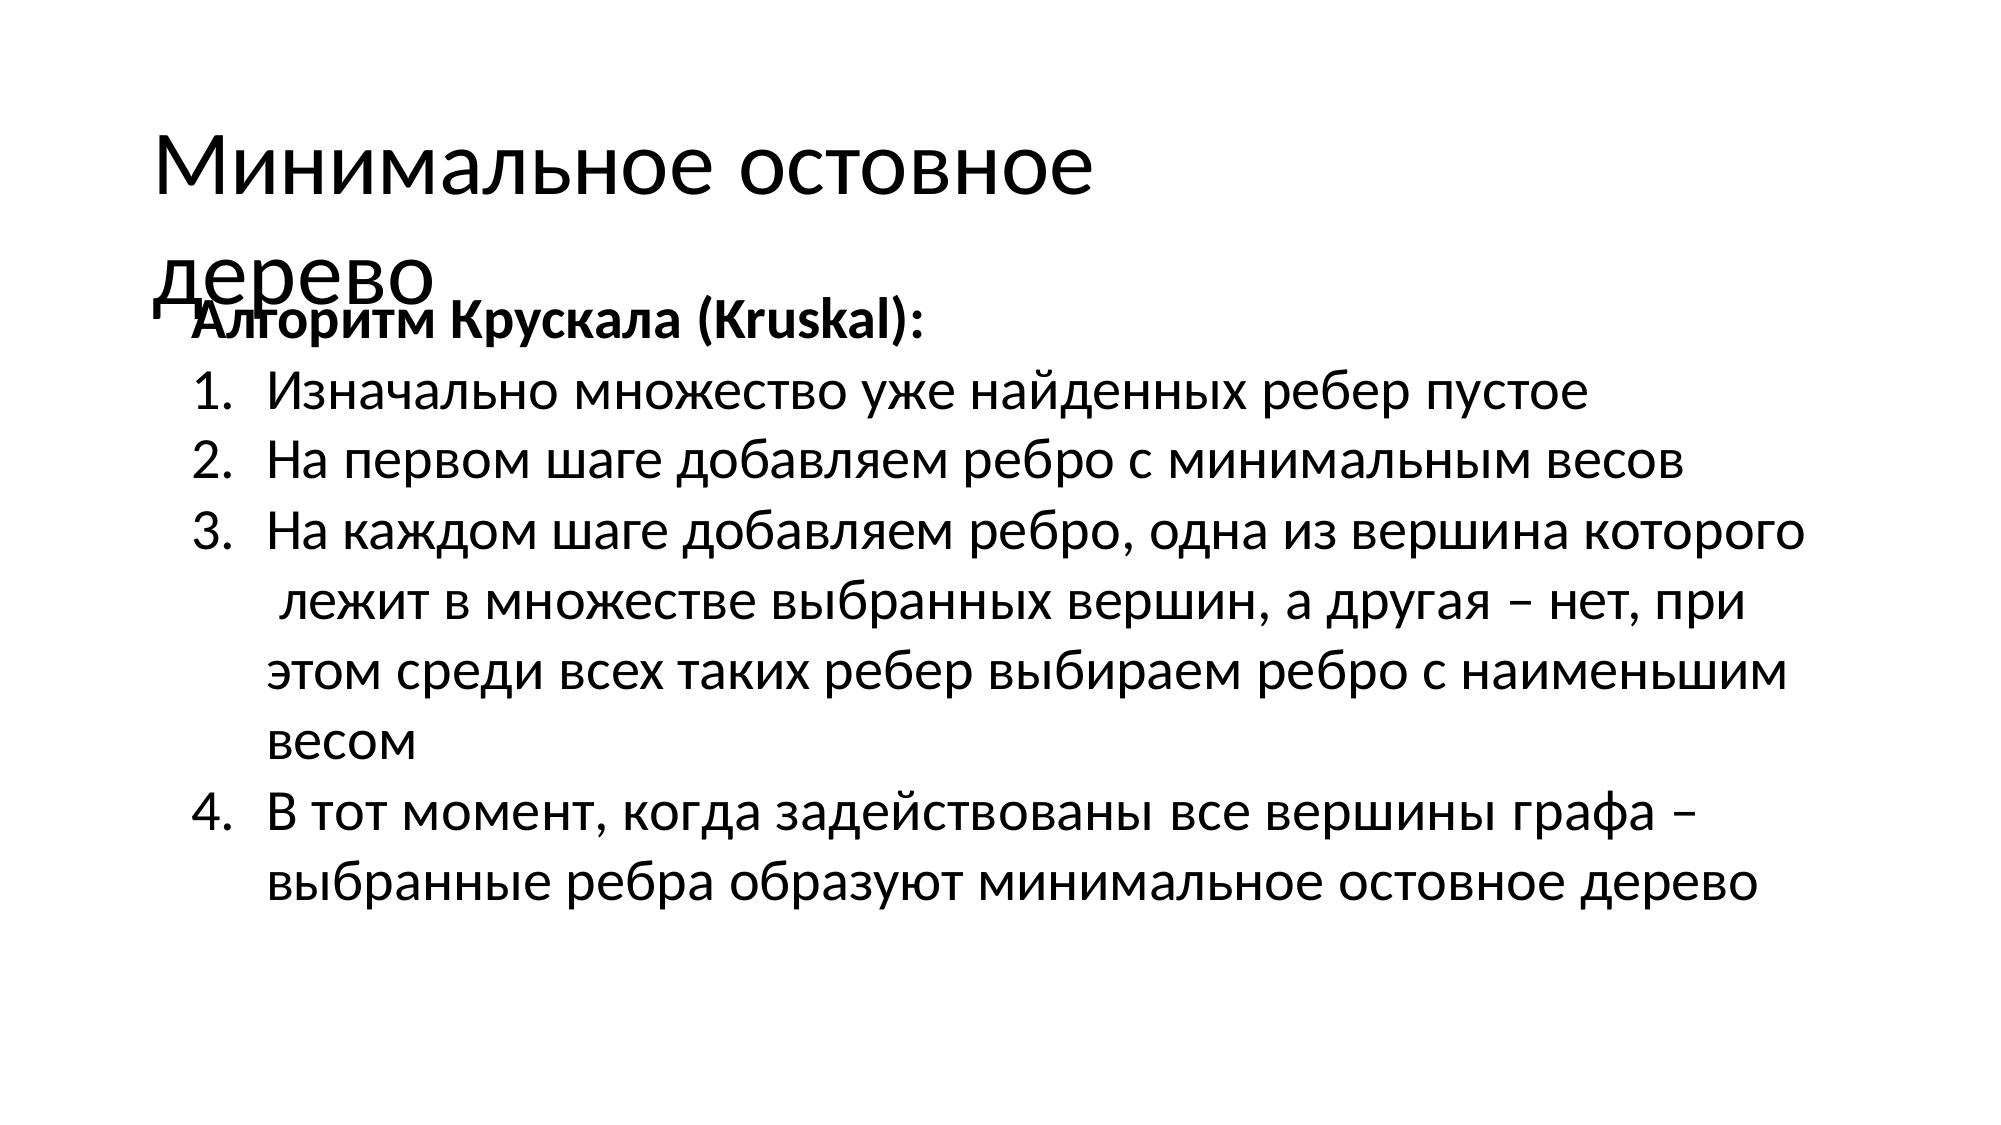

# Минимальное остовное дерево
Алгоритм Крускала (Kruskal):
Изначально множество уже найденных ребер пустое
На первом шаге добавляем ребро с минимальным весов
На каждом шаге добавляем ребро, одна из вершина которого  лежит в множестве выбранных вершин, а другая – нет, при  этом среди всех таких ребер выбираем ребро с наименьшим  весом
В тот момент, когда задействованы все вершины графа –  выбранные ребра образуют минимальное остовное дерево